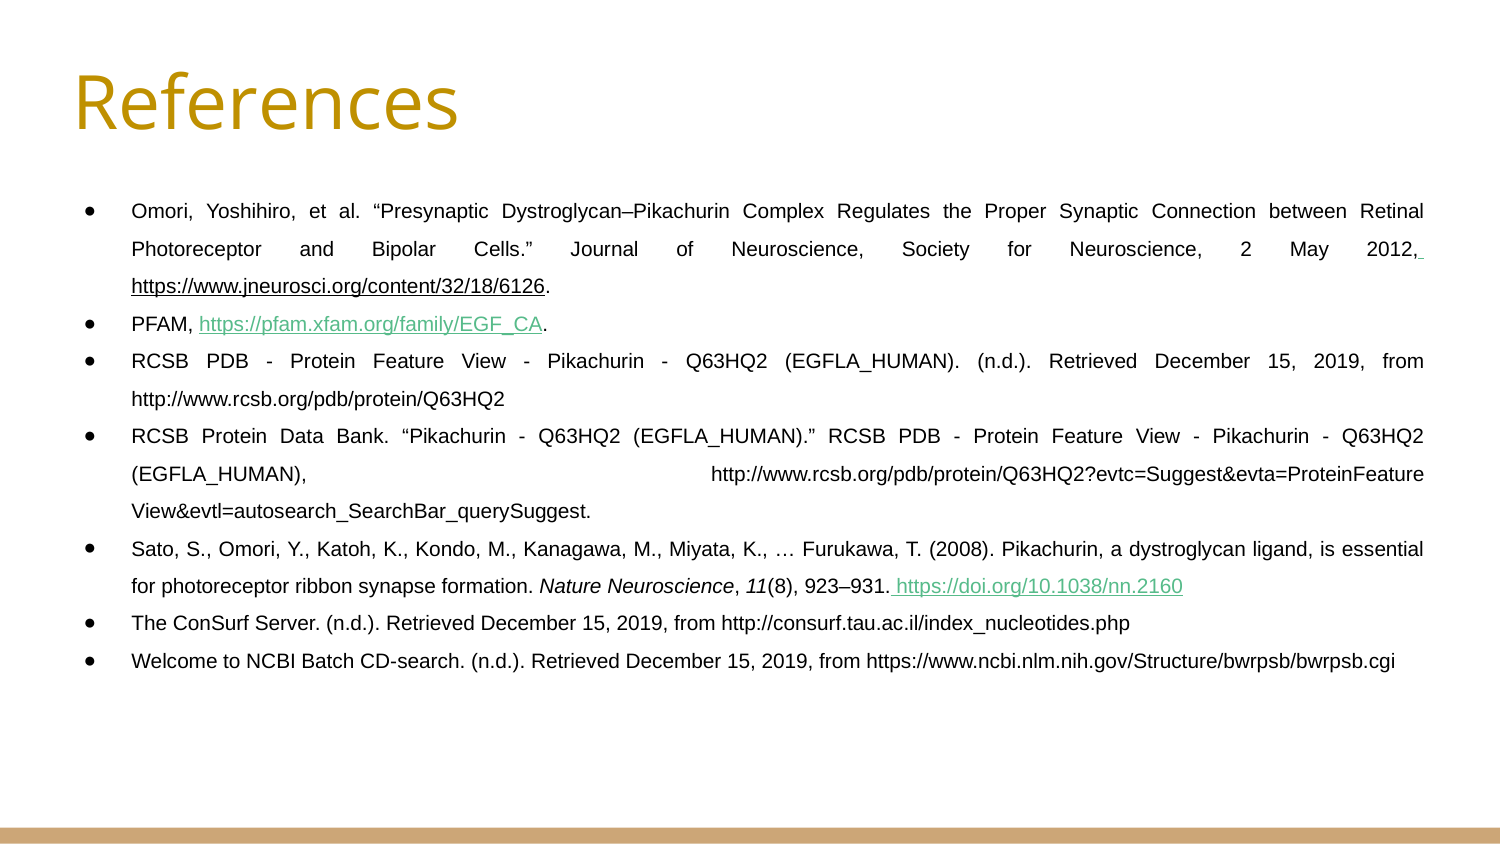

References
Omori, Yoshihiro, et al. “Presynaptic Dystroglycan–Pikachurin Complex Regulates the Proper Synaptic Connection between Retinal Photoreceptor and Bipolar Cells.” Journal of Neuroscience, Society for Neuroscience, 2 May 2012, https://www.jneurosci.org/content/32/18/6126.
PFAM, https://pfam.xfam.org/family/EGF_CA.
RCSB PDB - Protein Feature View - Pikachurin - Q63HQ2 (EGFLA_HUMAN). (n.d.). Retrieved December 15, 2019, from http://www.rcsb.org/pdb/protein/Q63HQ2
RCSB Protein Data Bank. “Pikachurin - Q63HQ2 (EGFLA_HUMAN).” RCSB PDB - Protein Feature View - Pikachurin - Q63HQ2 (EGFLA_HUMAN), http://www.rcsb.org/pdb/protein/Q63HQ2?evtc=Suggest&evta=ProteinFeature View&evtl=autosearch_SearchBar_querySuggest.
Sato, S., Omori, Y., Katoh, K., Kondo, M., Kanagawa, M., Miyata, K., … Furukawa, T. (2008). Pikachurin, a dystroglycan ligand, is essential for photoreceptor ribbon synapse formation. Nature Neuroscience, 11(8), 923–931. https://doi.org/10.1038/nn.2160
The ConSurf Server. (n.d.). Retrieved December 15, 2019, from http://consurf.tau.ac.il/index_nucleotides.php
Welcome to NCBI Batch CD-search. (n.d.). Retrieved December 15, 2019, from https://www.ncbi.nlm.nih.gov/Structure/bwrpsb/bwrpsb.cgi